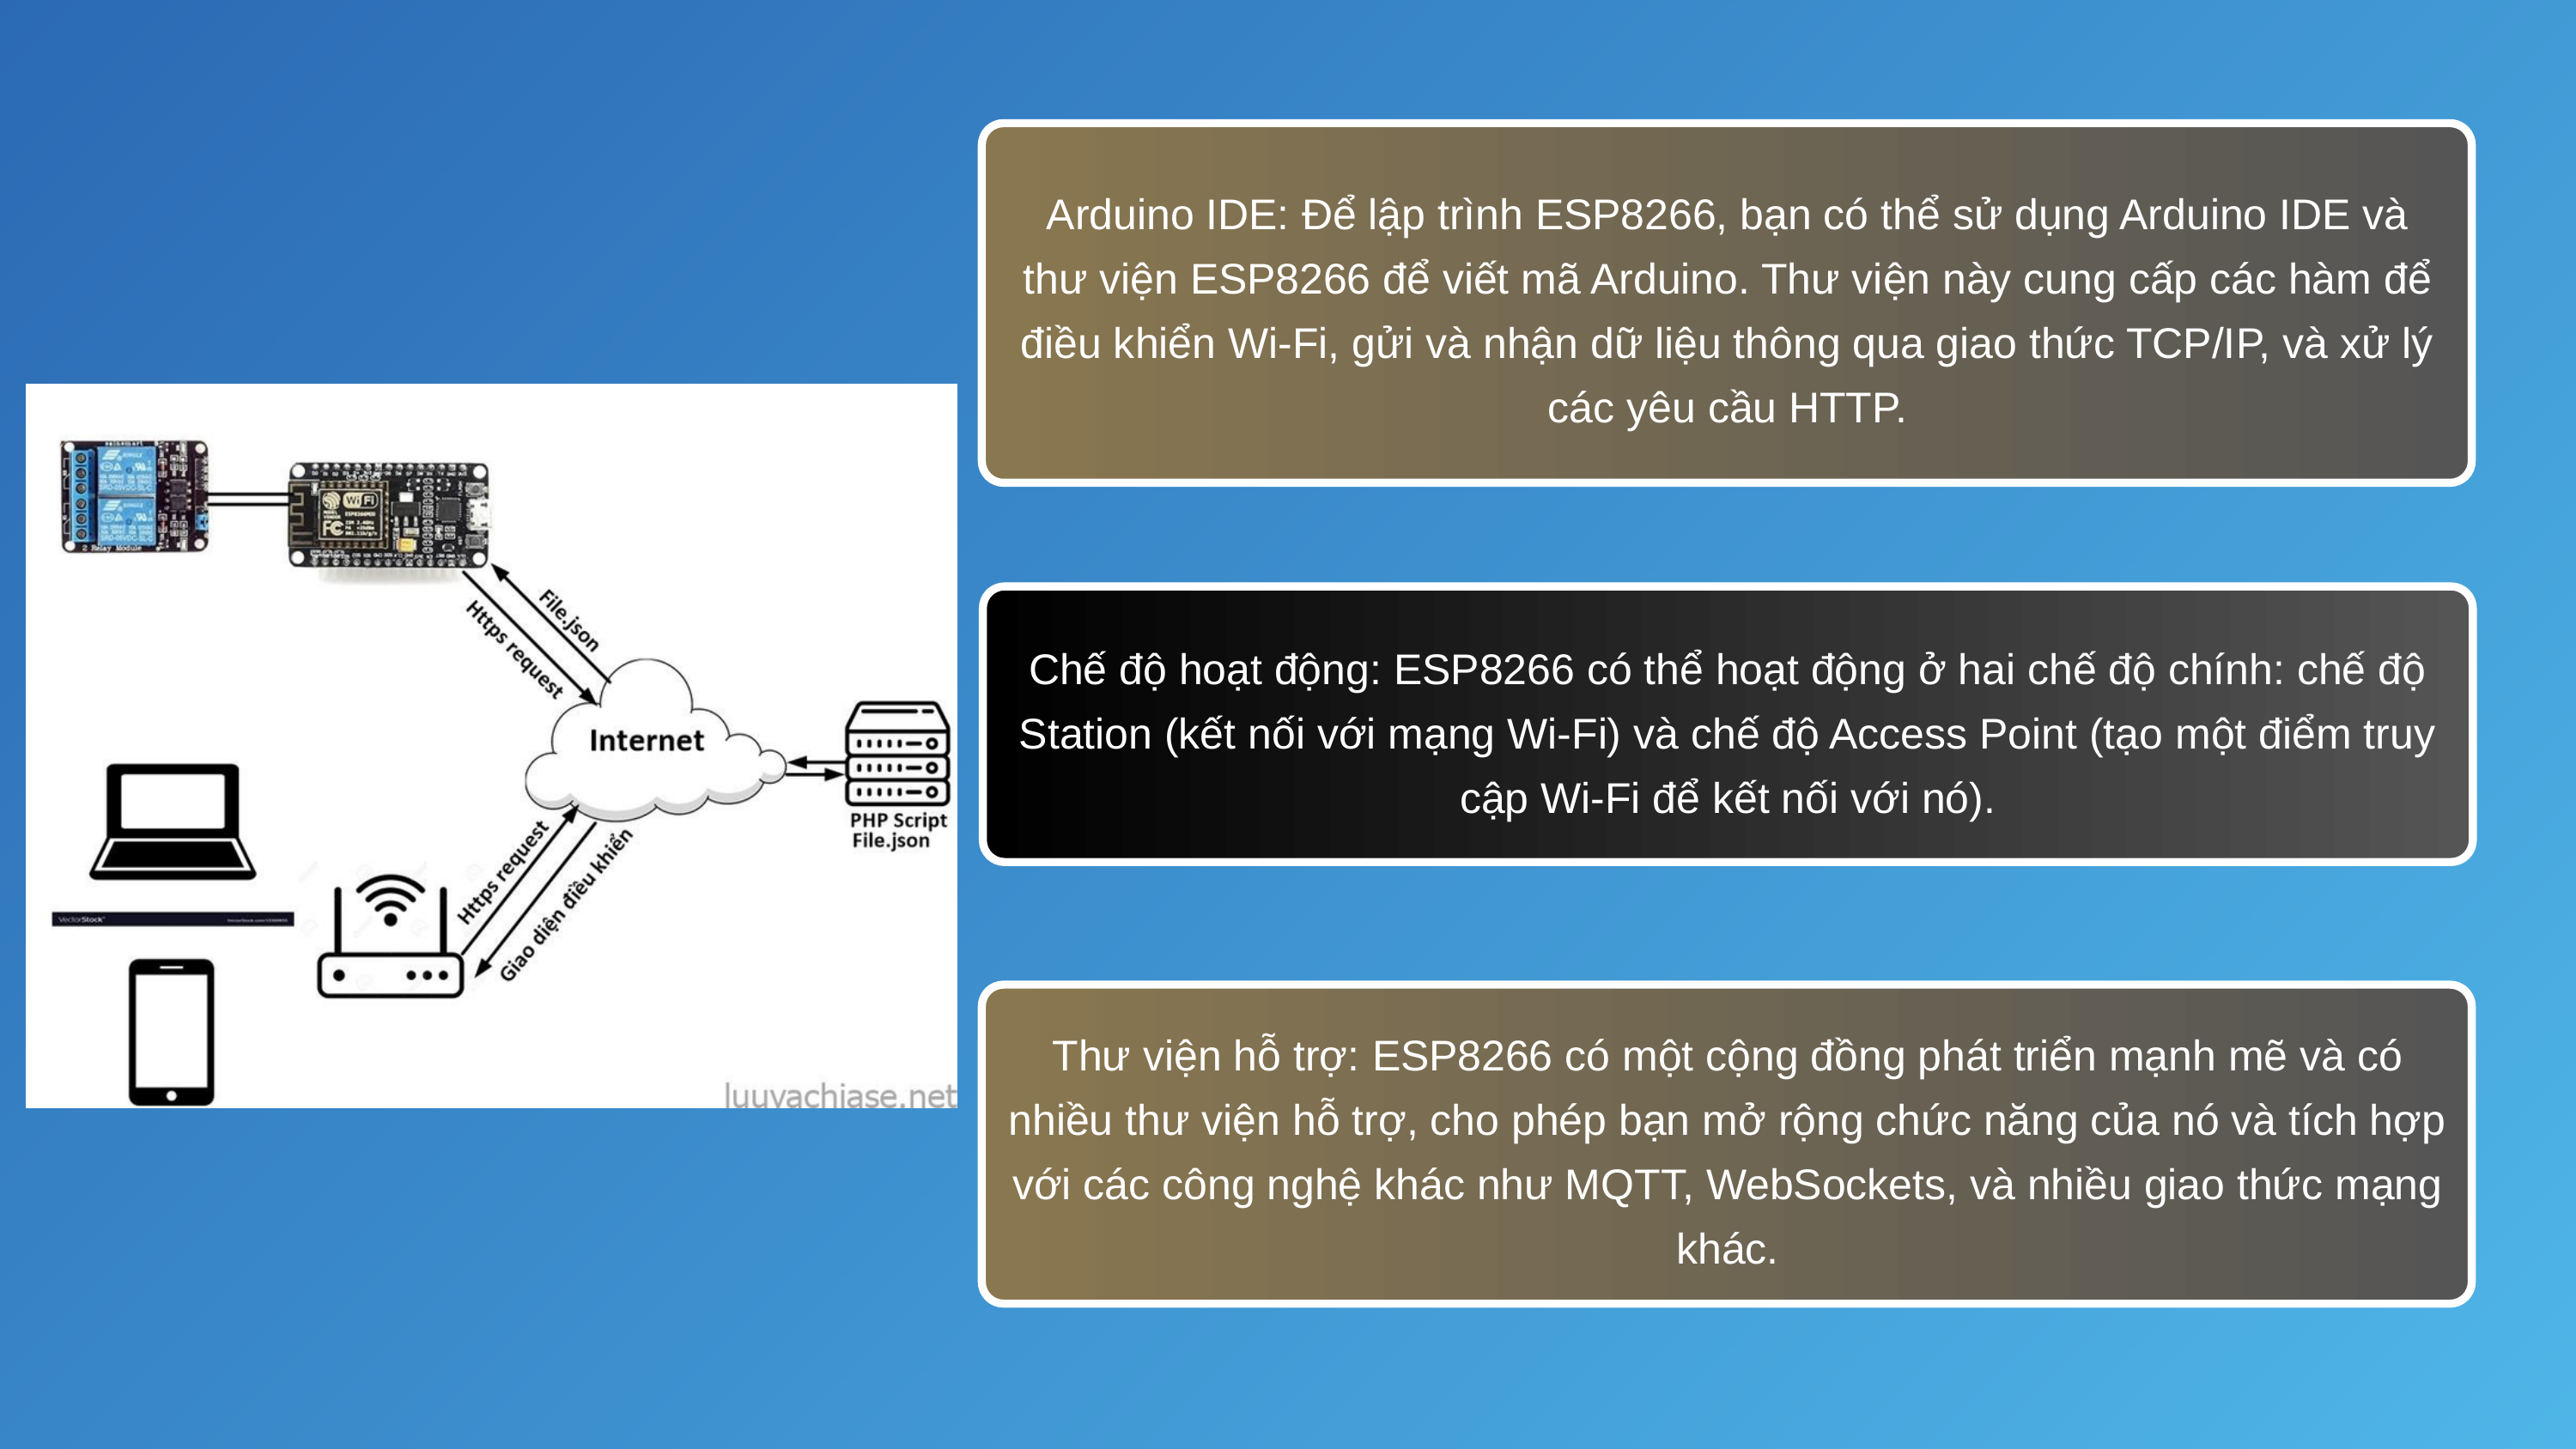

Arduino IDE: Để lập trình ESP8266, bạn có thể sử dụng Arduino IDE và thư viện ESP8266 để viết mã Arduino. Thư viện này cung cấp các hàm để điều khiển Wi-Fi, gửi và nhận dữ liệu thông qua giao thức TCP/IP, và xử lý các yêu cầu HTTP.

Chế độ hoạt động: ESP8266 có thể hoạt động ở hai chế độ chính: chế độ Station (kết nối với mạng Wi-Fi) và chế độ Access Point (tạo một điểm truy cập Wi-Fi để kết nối với nó).

Thư viện hỗ trợ: ESP8266 có một cộng đồng phát triển mạnh mẽ và có nhiều thư viện hỗ trợ, cho phép bạn mở rộng chức năng của nó và tích hợp với các công nghệ khác như MQTT, WebSockets, và nhiều giao thức mạng khác.